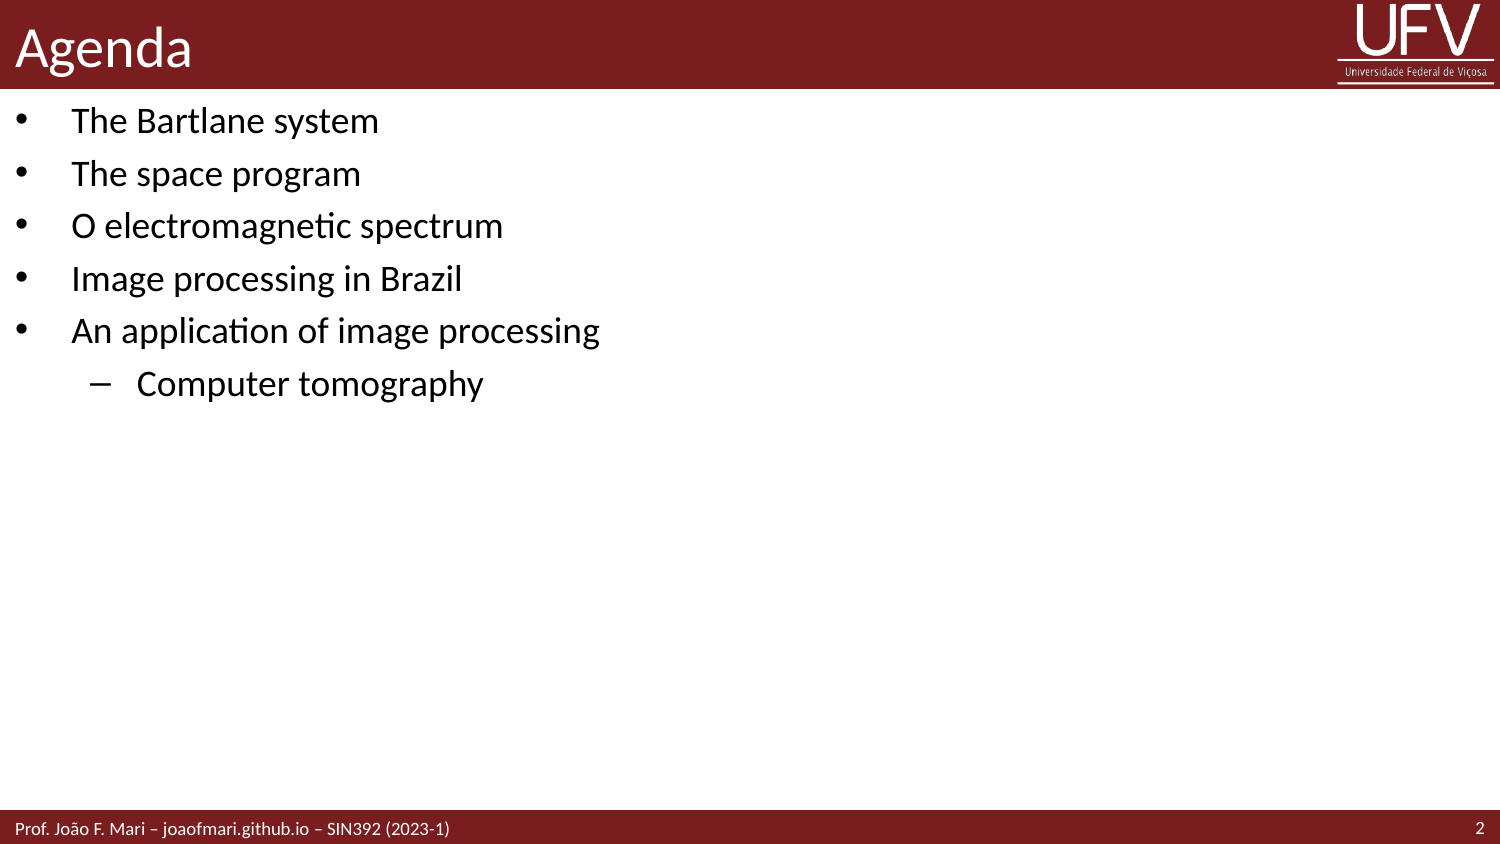

# Agenda
The Bartlane system
The space program
O electromagnetic spectrum
Image processing in Brazil
An application of image processing
Computer tomography
2
Prof. João F. Mari – joaofmari.github.io – SIN392 (2023-1)